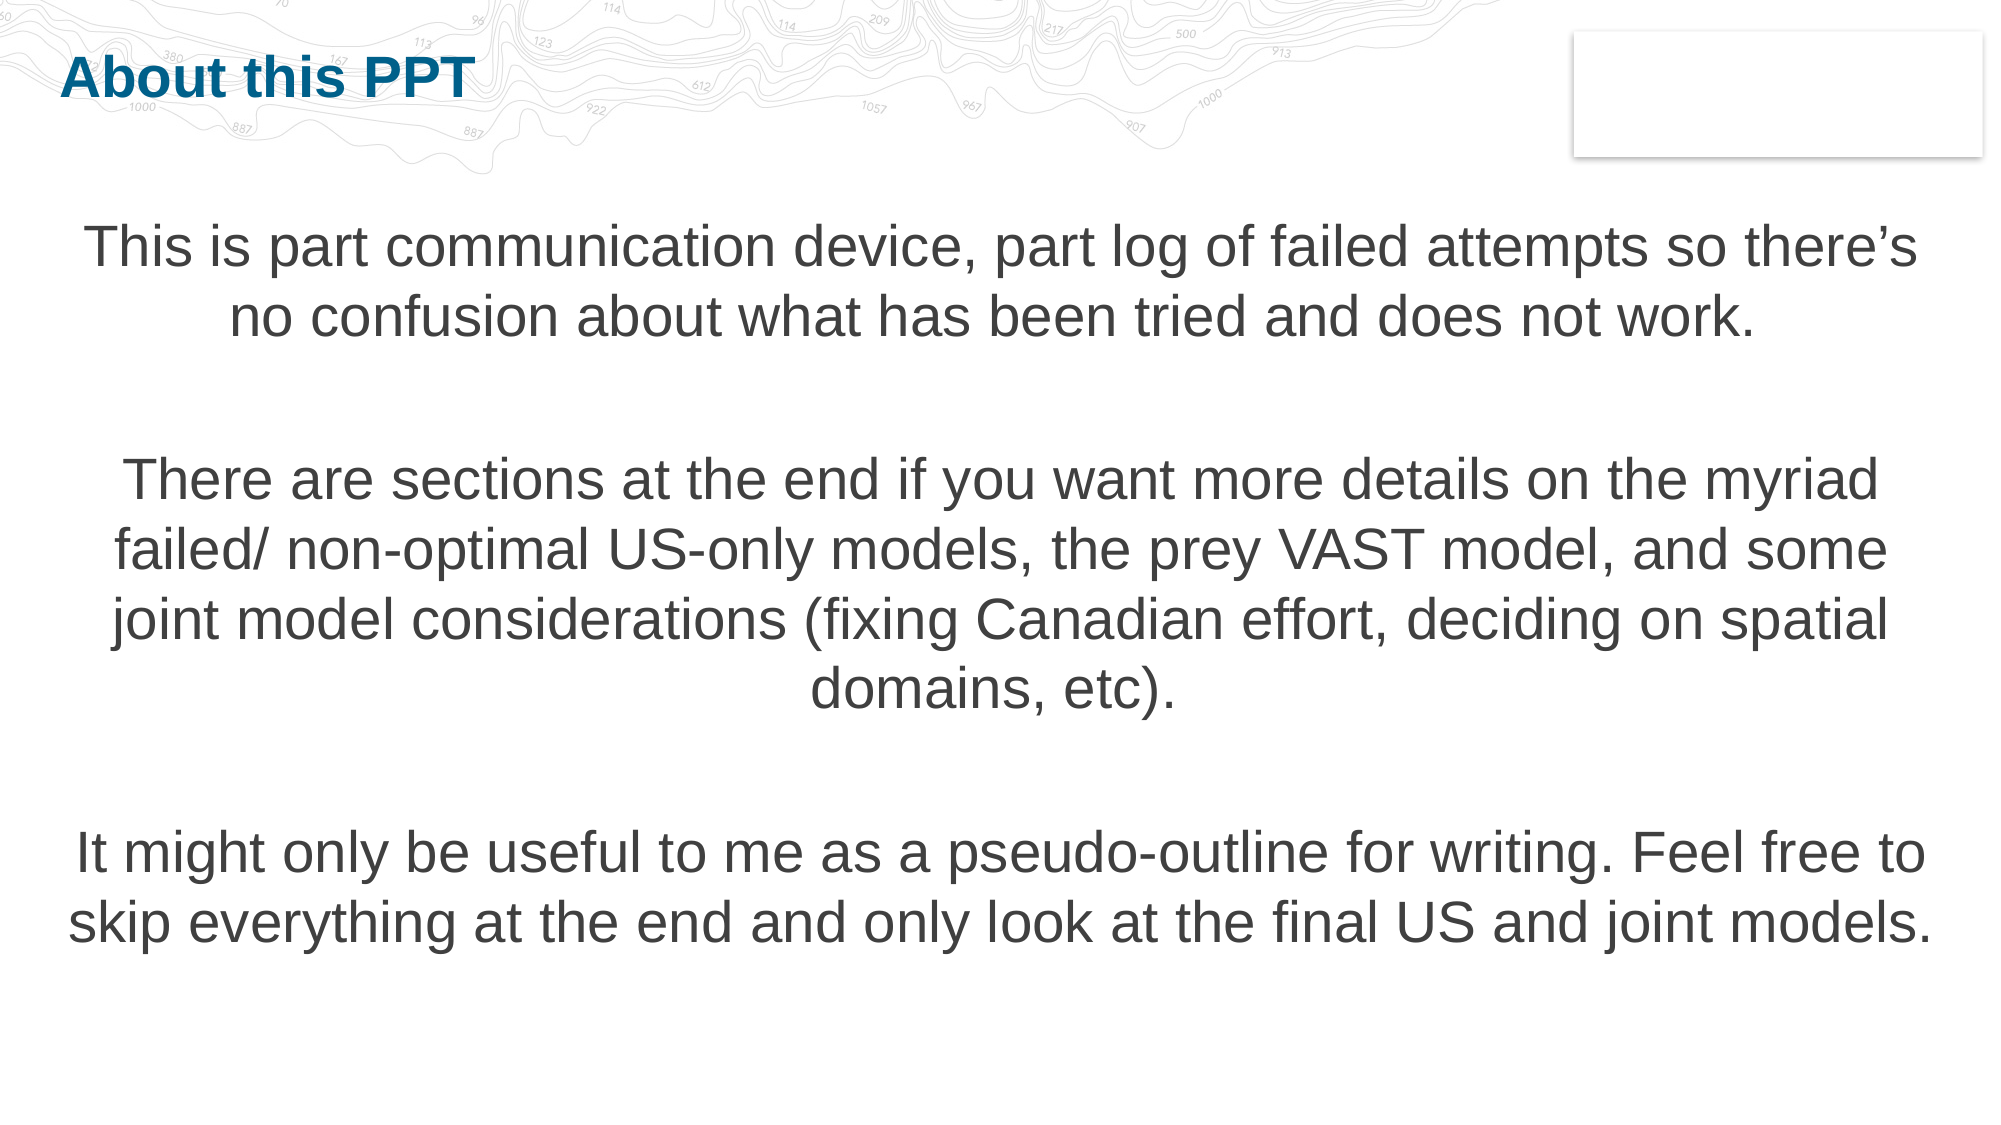

# About this PPT

This is part communication device, part log of failed attempts so there’s no confusion about what has been tried and does not work.

There are sections at the end if you want more details on the myriad failed/ non-optimal US-only models, the prey VAST model, and some joint model considerations (fixing Canadian effort, deciding on spatial domains, etc).

It might only be useful to me as a pseudo-outline for writing. Feel free to skip everything at the end and only look at the final US and joint models.